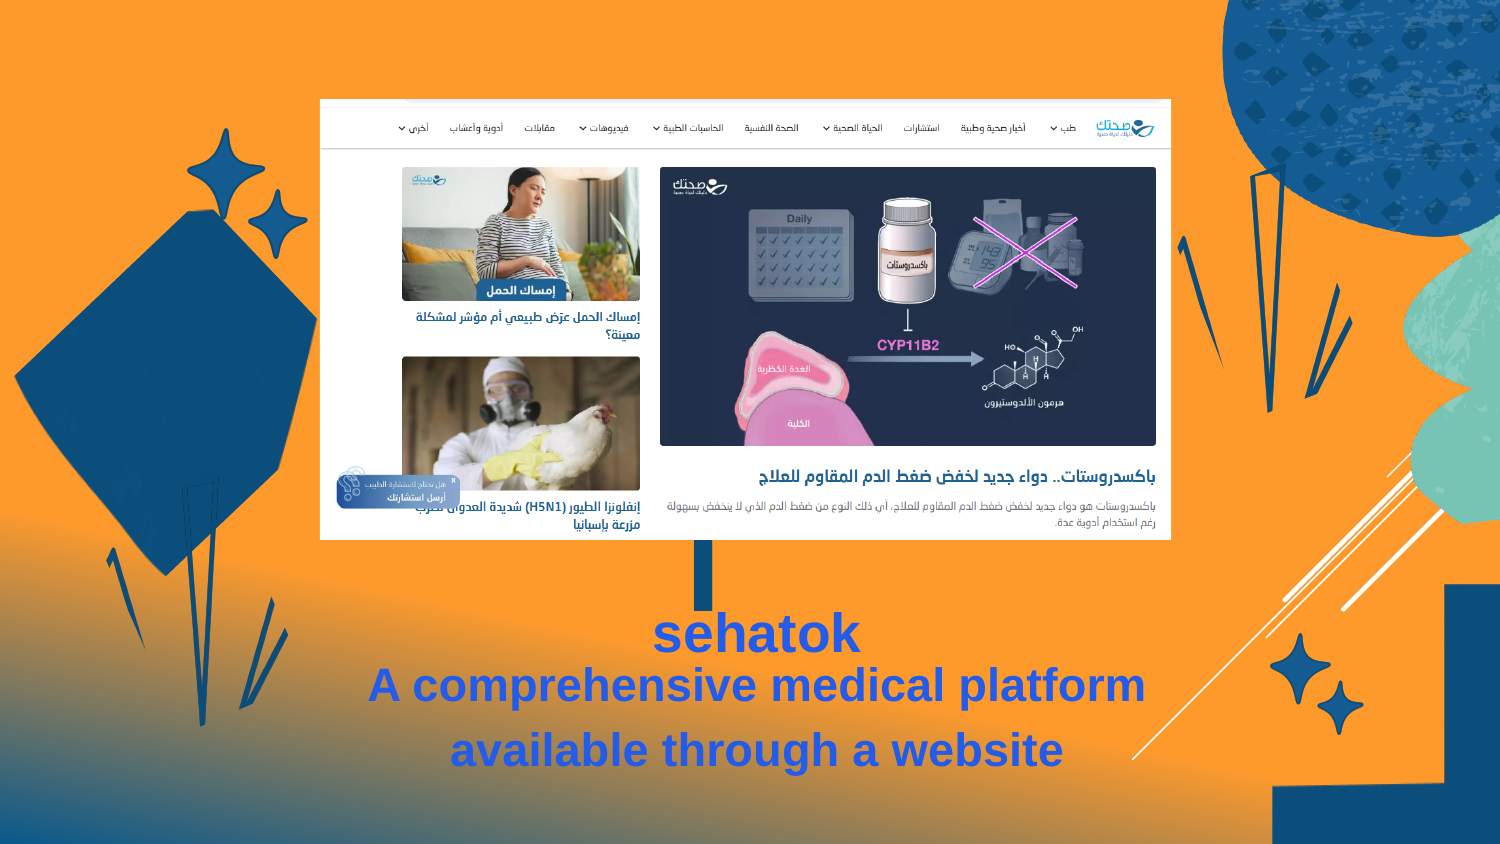

GROUP
PROJECT

sehatok

A comprehensive medical platform available through a website